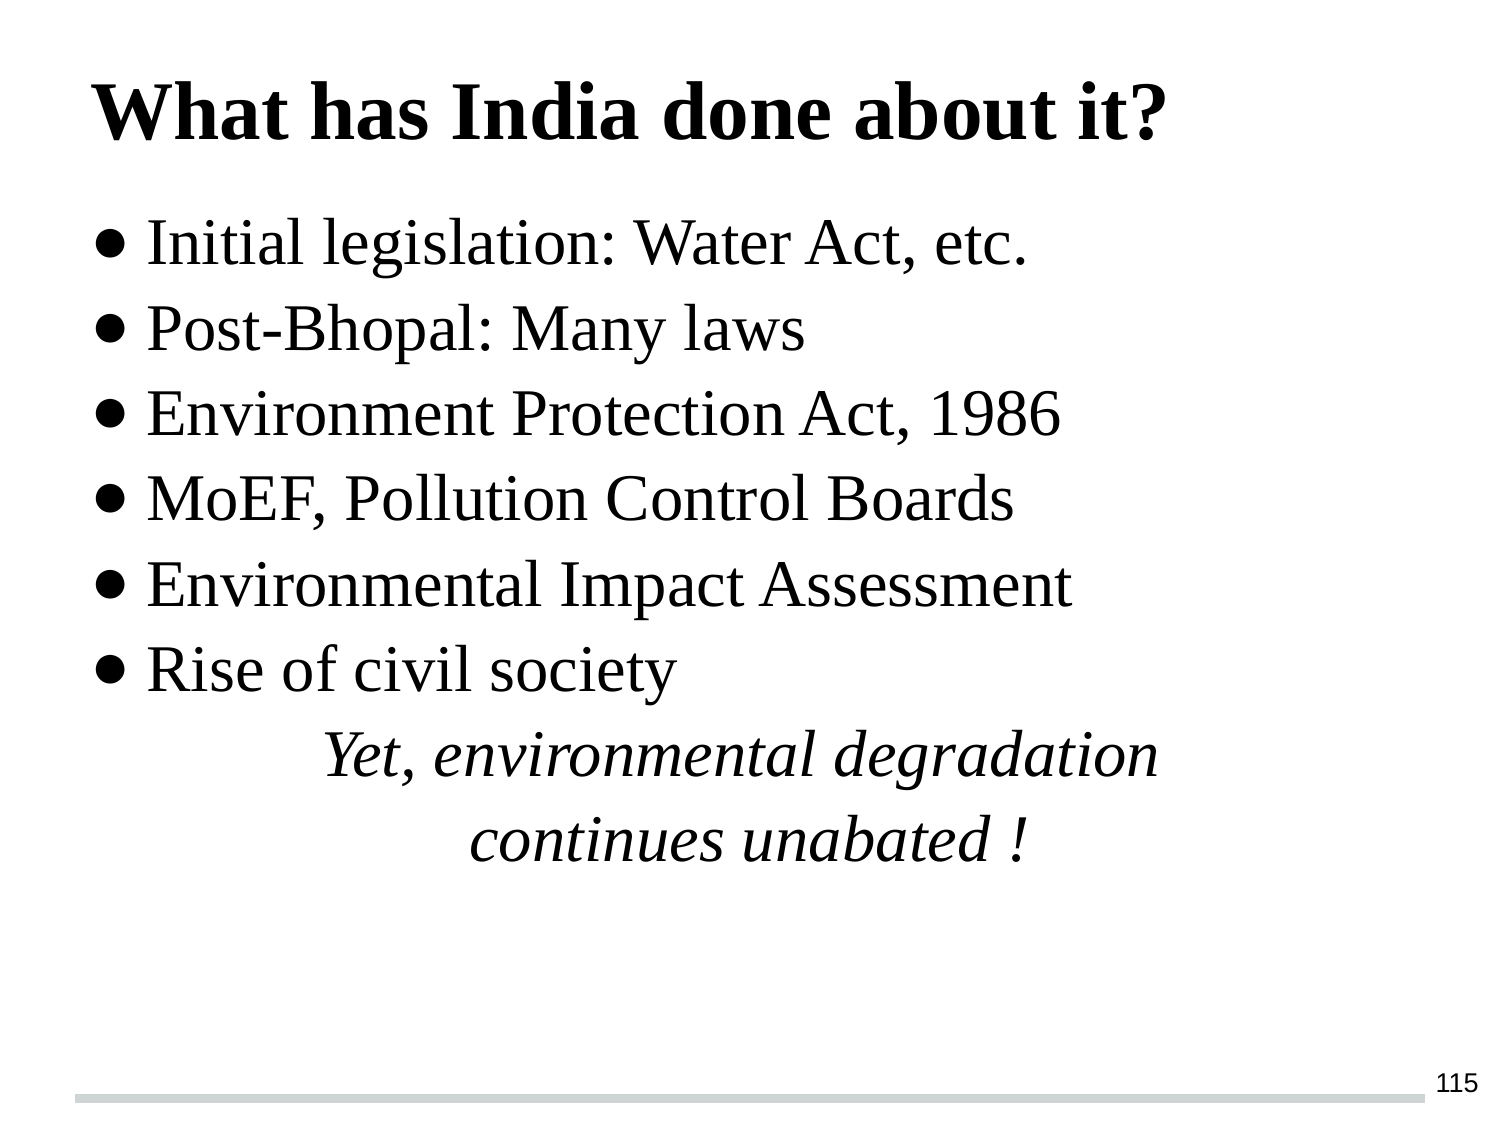

# What has India done about it?
Initial legislation: Water Act, etc.
Post-Bhopal: Many laws
Environment Protection Act, 1986
MoEF, Pollution Control Boards
Environmental Impact Assessment
Rise of civil society
Yet, environmental degradation
continues unabated !
115